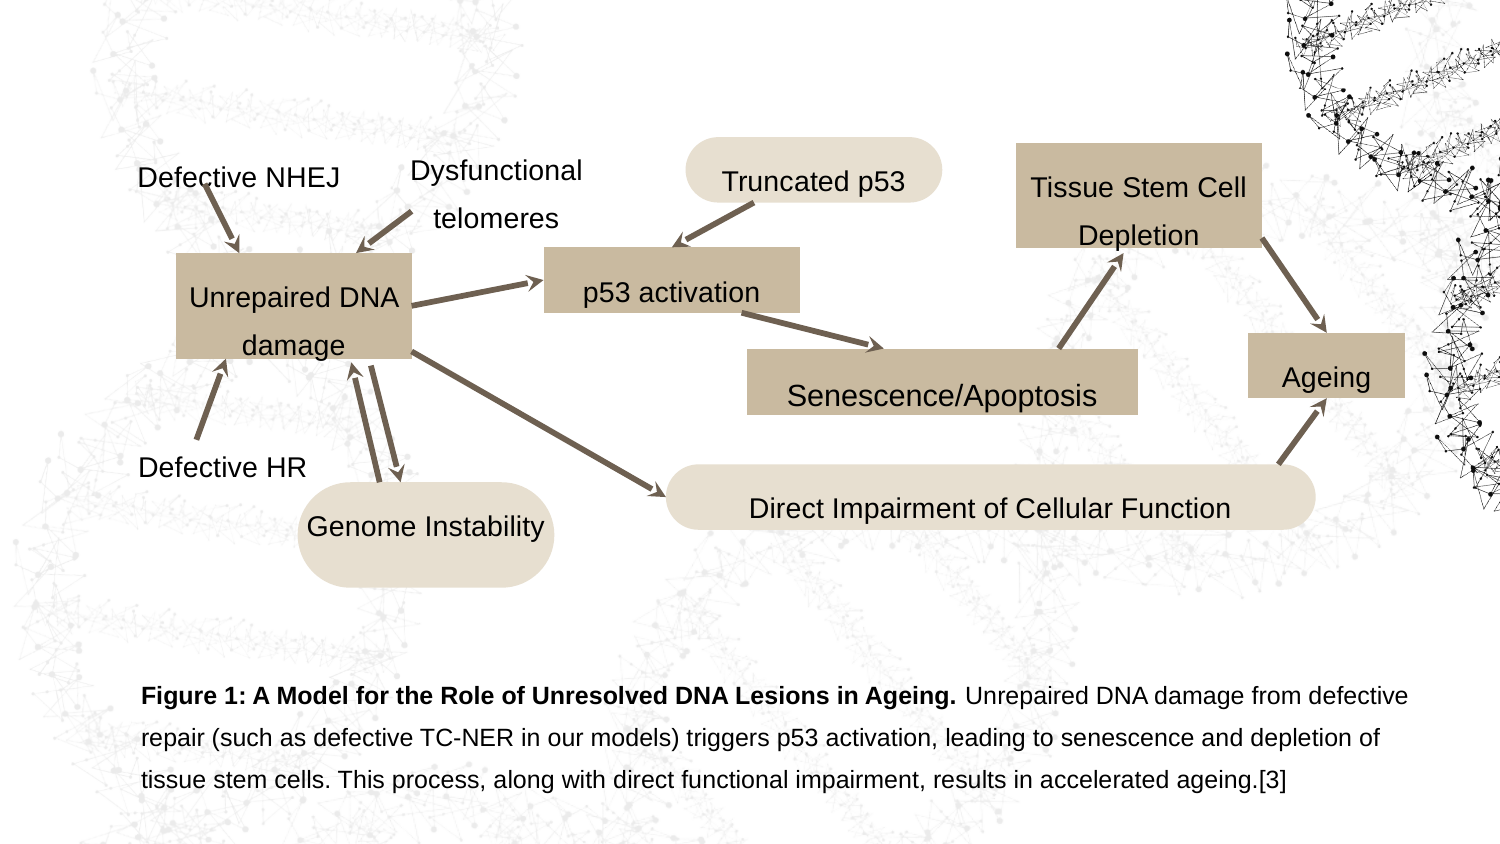

Truncated p53

Tissue Stem Cell Depletion
Dysfunctional telomeres
Defective NHEJ

p53 activation

Unrepaired DNA damage

Senescence/Apoptosis

Ageing
Defective HR

Direct Impairment of Cellular Function

Genome Instability
Figure 1: A Model for the Role of Unresolved DNA Lesions in Ageing. Unrepaired DNA damage from defective repair (such as defective TC-NER in our models) triggers p53 activation, leading to senescence and depletion of tissue stem cells. This process, along with direct functional impairment, results in accelerated ageing.[3]